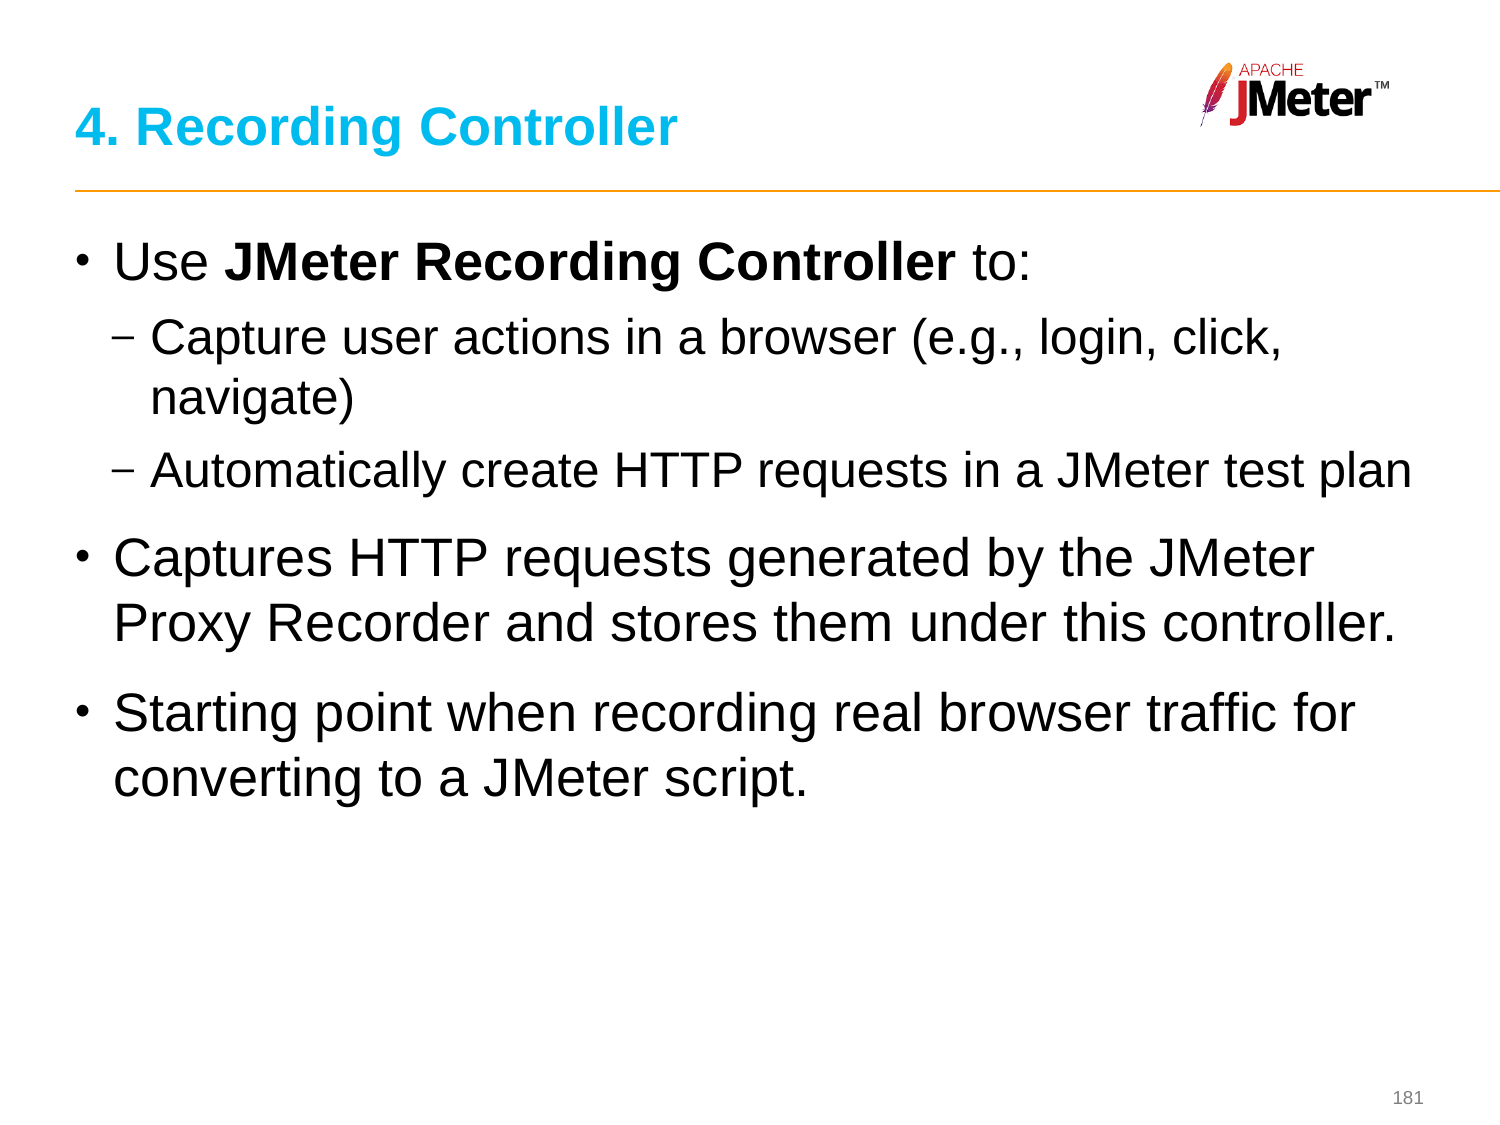

# 4. Recording Controller
Use JMeter Recording Controller to:
Capture user actions in a browser (e.g., login, click, navigate)
Automatically create HTTP requests in a JMeter test plan
Captures HTTP requests generated by the JMeter Proxy Recorder and stores them under this controller.
Starting point when recording real browser traffic for converting to a JMeter script.